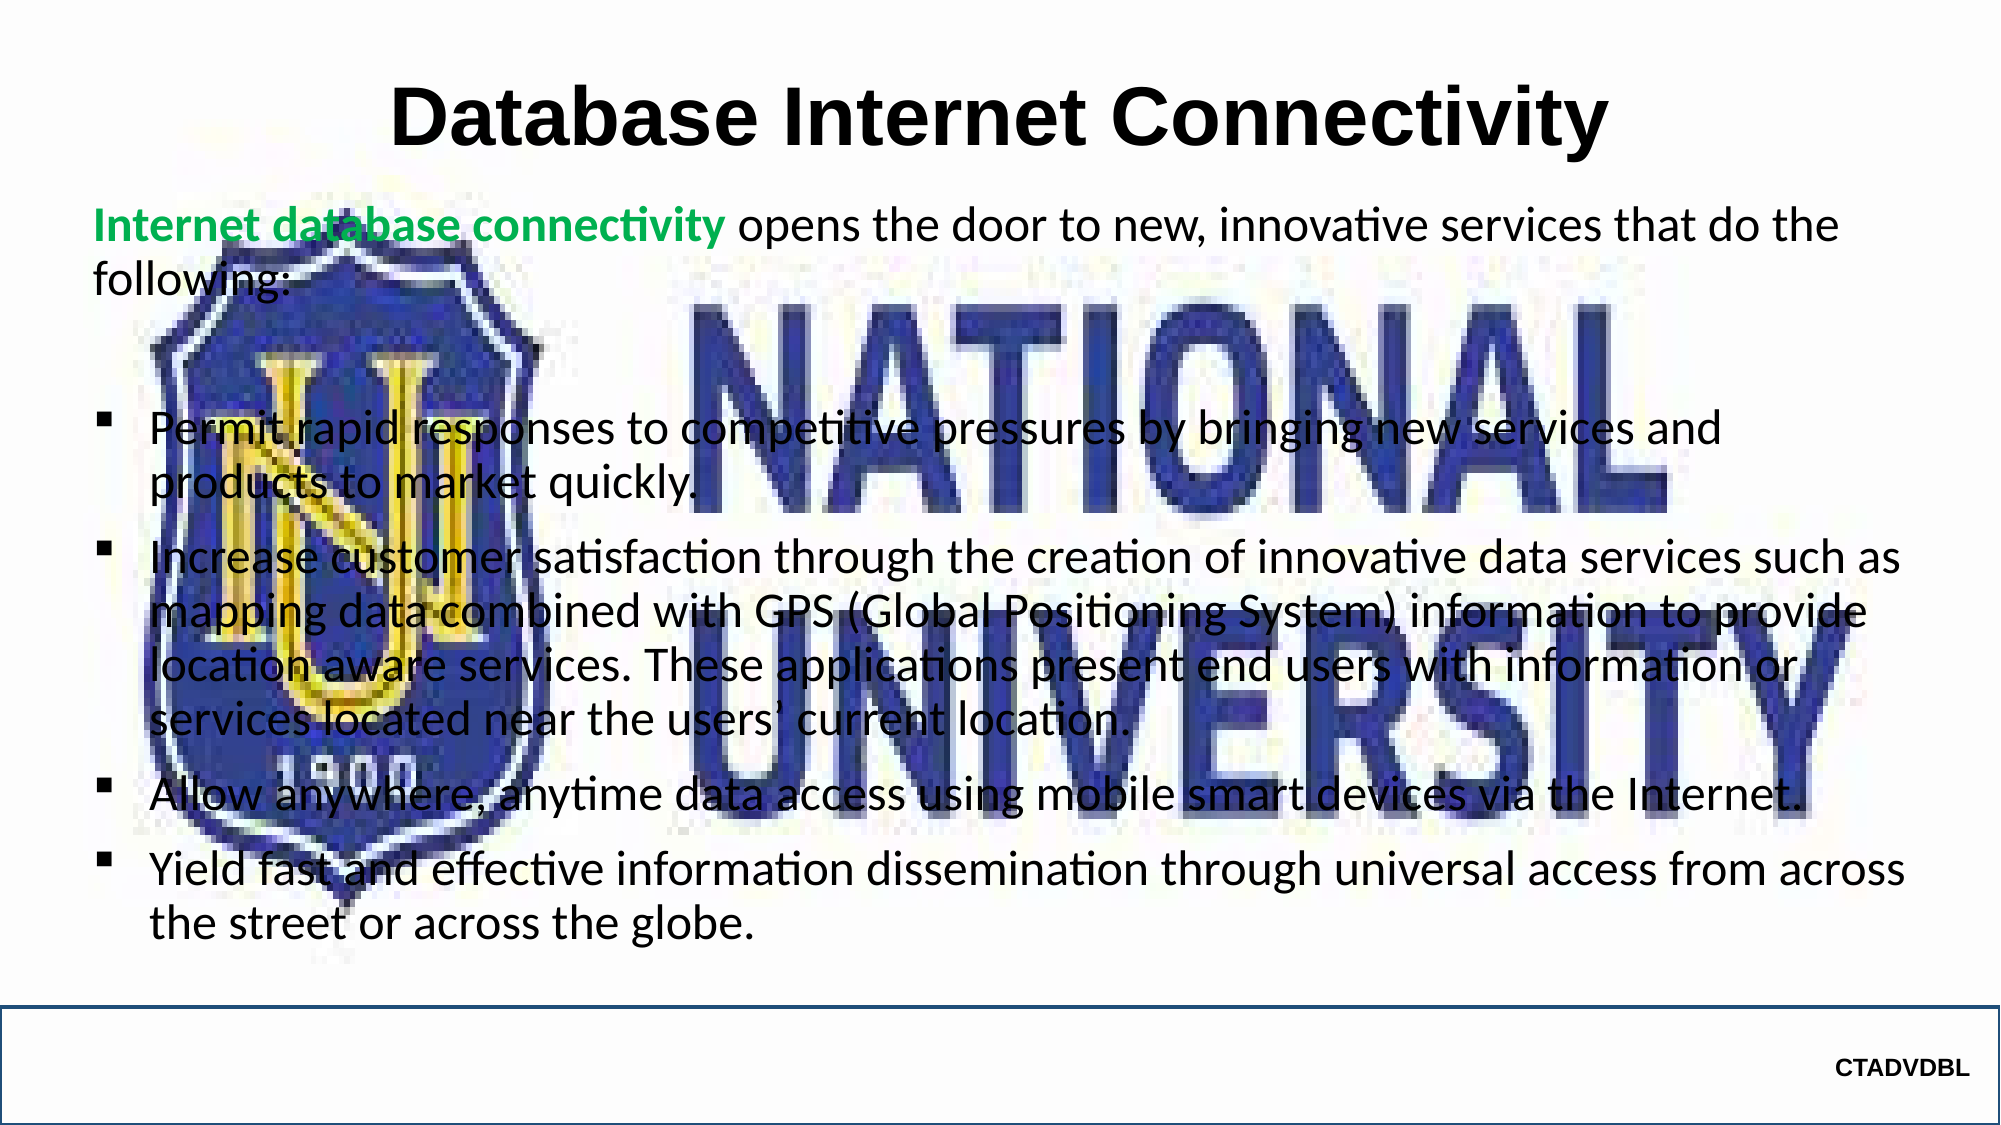

# Database Internet Connectivity
Internet database connectivity opens the door to new, innovative services that do the following:

Permit rapid responses to competitive pressures by bringing new services and products to market quickly.
Increase customer satisfaction through the creation of innovative data services such as mapping data combined with GPS (Global Positioning System) information to provide location aware services. These applications present end users with information or services located near the users’ current location.
Allow anywhere, anytime data access using mobile smart devices via the Internet.
Yield fast and effective information dissemination through universal access from across the street or across the globe.
CTADVDBL